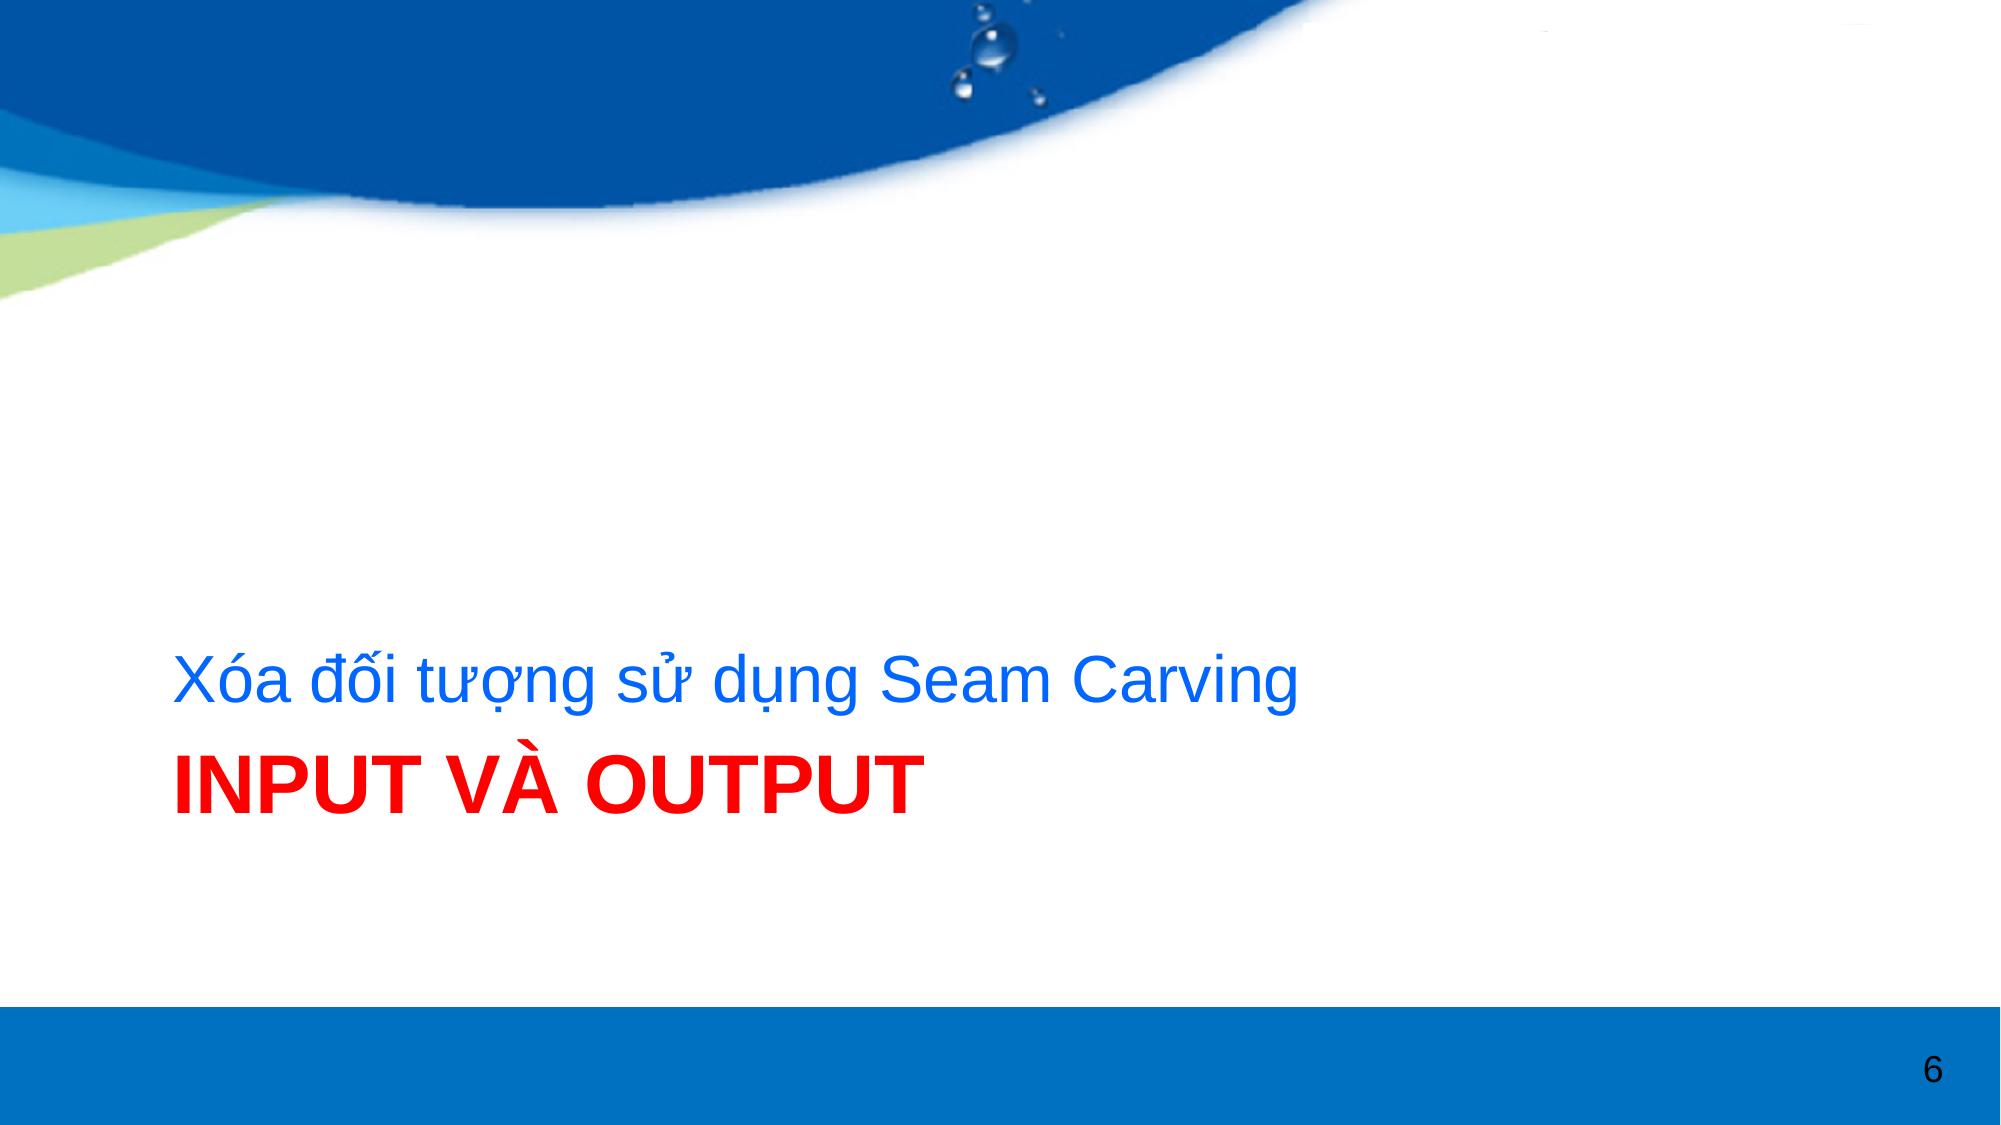

Xóa đối tượng sử dụng Seam Carving
# Input và output